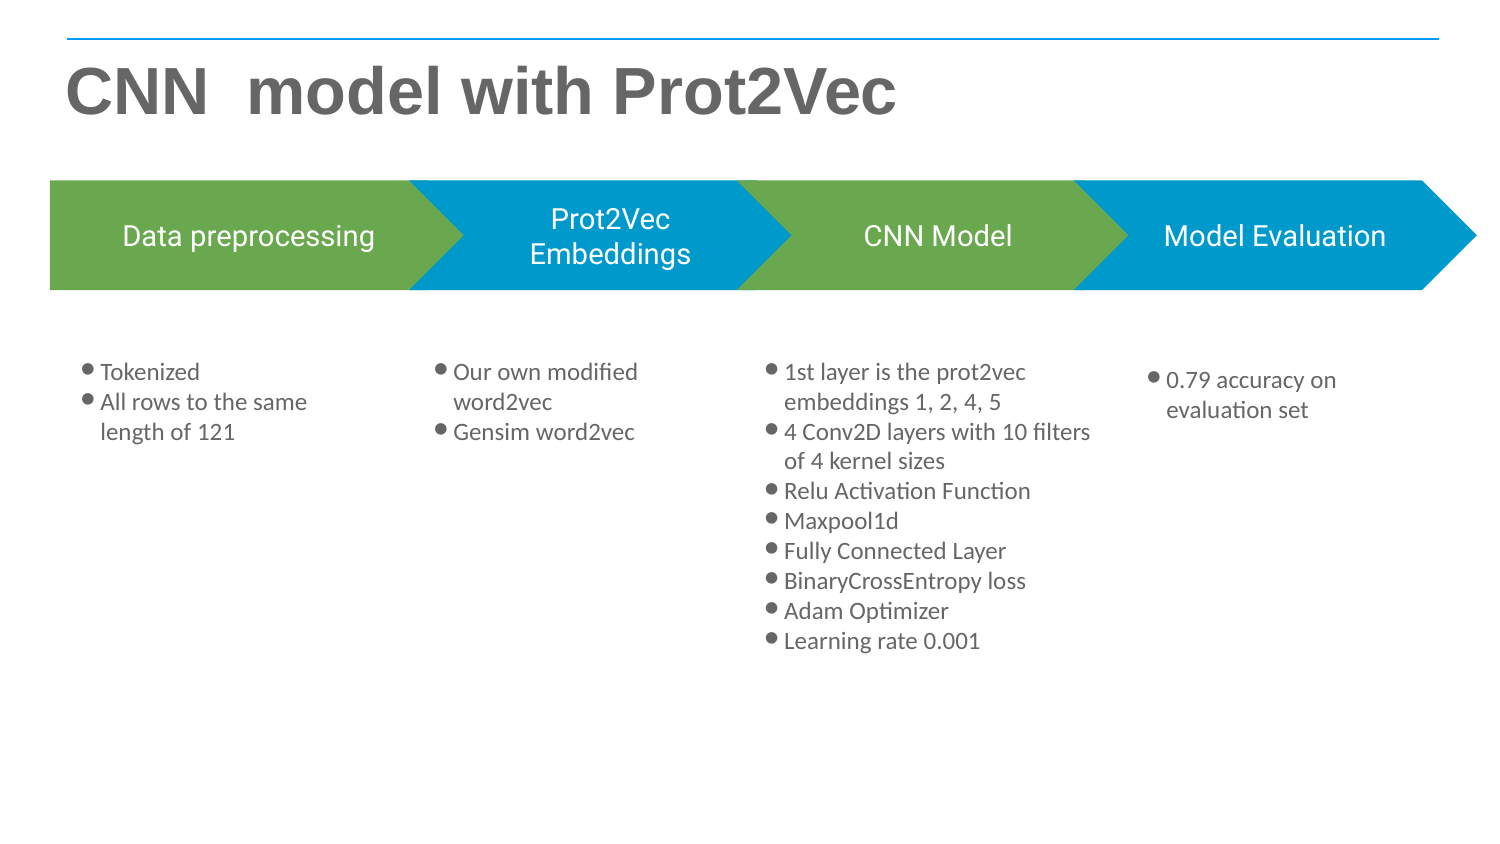

# CNN  model with Prot2Vec
fsdfsfdsdf
Prot2Vec Embeddings
CNN Model
Model Evaluation
Data preprocessing

0.79 accuracy on evaluation set
Our own modified word2vec
Gensim word2vec

1st layer is the prot2vec embeddings 1, 2, 4, 5
4 Conv2D layers with 10 filters of 4 kernel sizes
Relu Activation Function
Maxpool1d
Fully Connected Layer
BinaryCrossEntropy loss
Adam Optimizer
Learning rate 0.001

Tokenized
All rows to the same length of 121